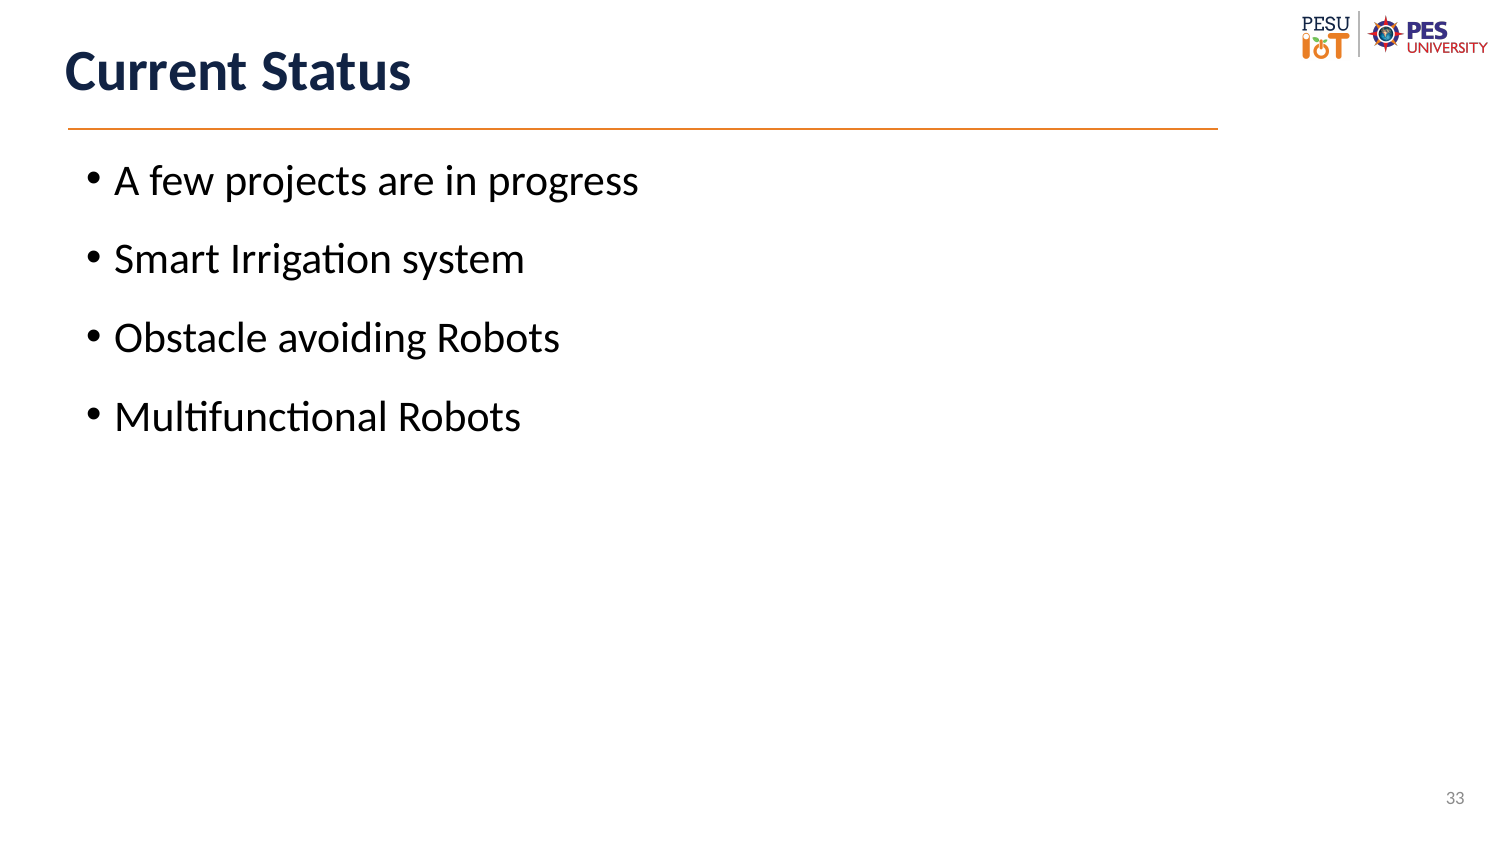

# Current Status
A few projects are in progress
Smart Irrigation system
Obstacle avoiding Robots
Multifunctional Robots
33